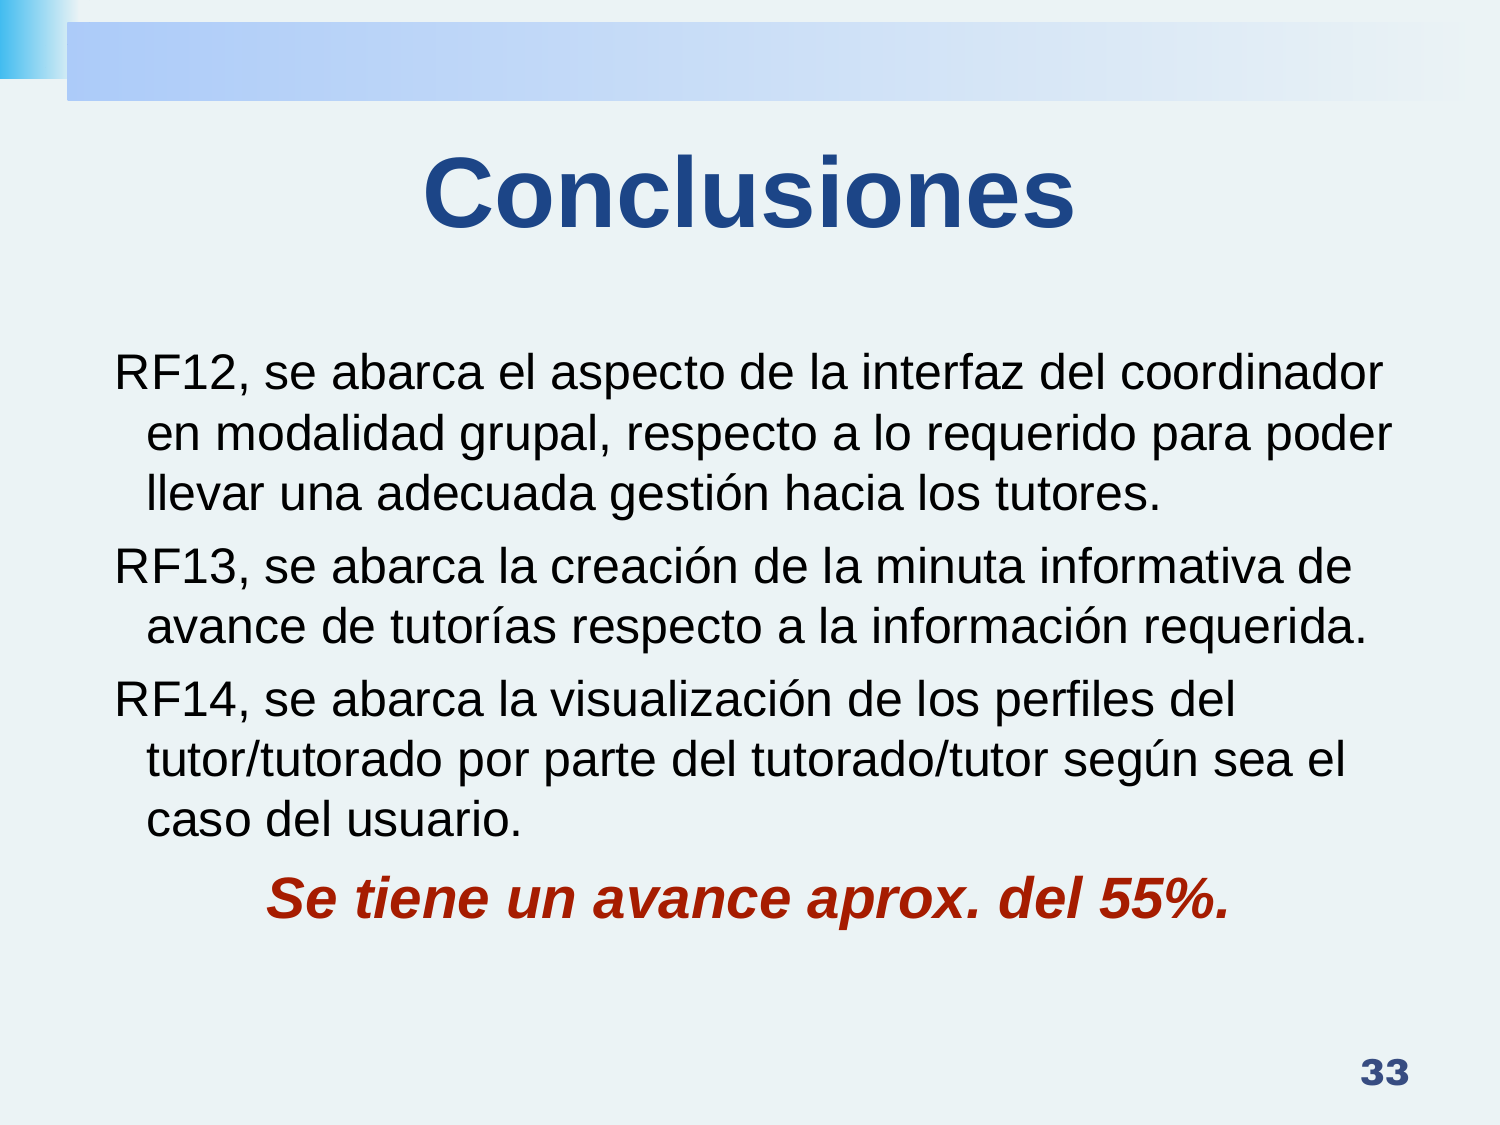

# Conclusiones
RF12, se abarca el aspecto de la interfaz del coordinador en modalidad grupal, respecto a lo requerido para poder llevar una adecuada gestión hacia los tutores.
RF13, se abarca la creación de la minuta informativa de avance de tutorías respecto a la información requerida.
RF14, se abarca la visualización de los perfiles del tutor/tutorado por parte del tutorado/tutor según sea el caso del usuario.
Se tiene un avance aprox. del 55%.
33